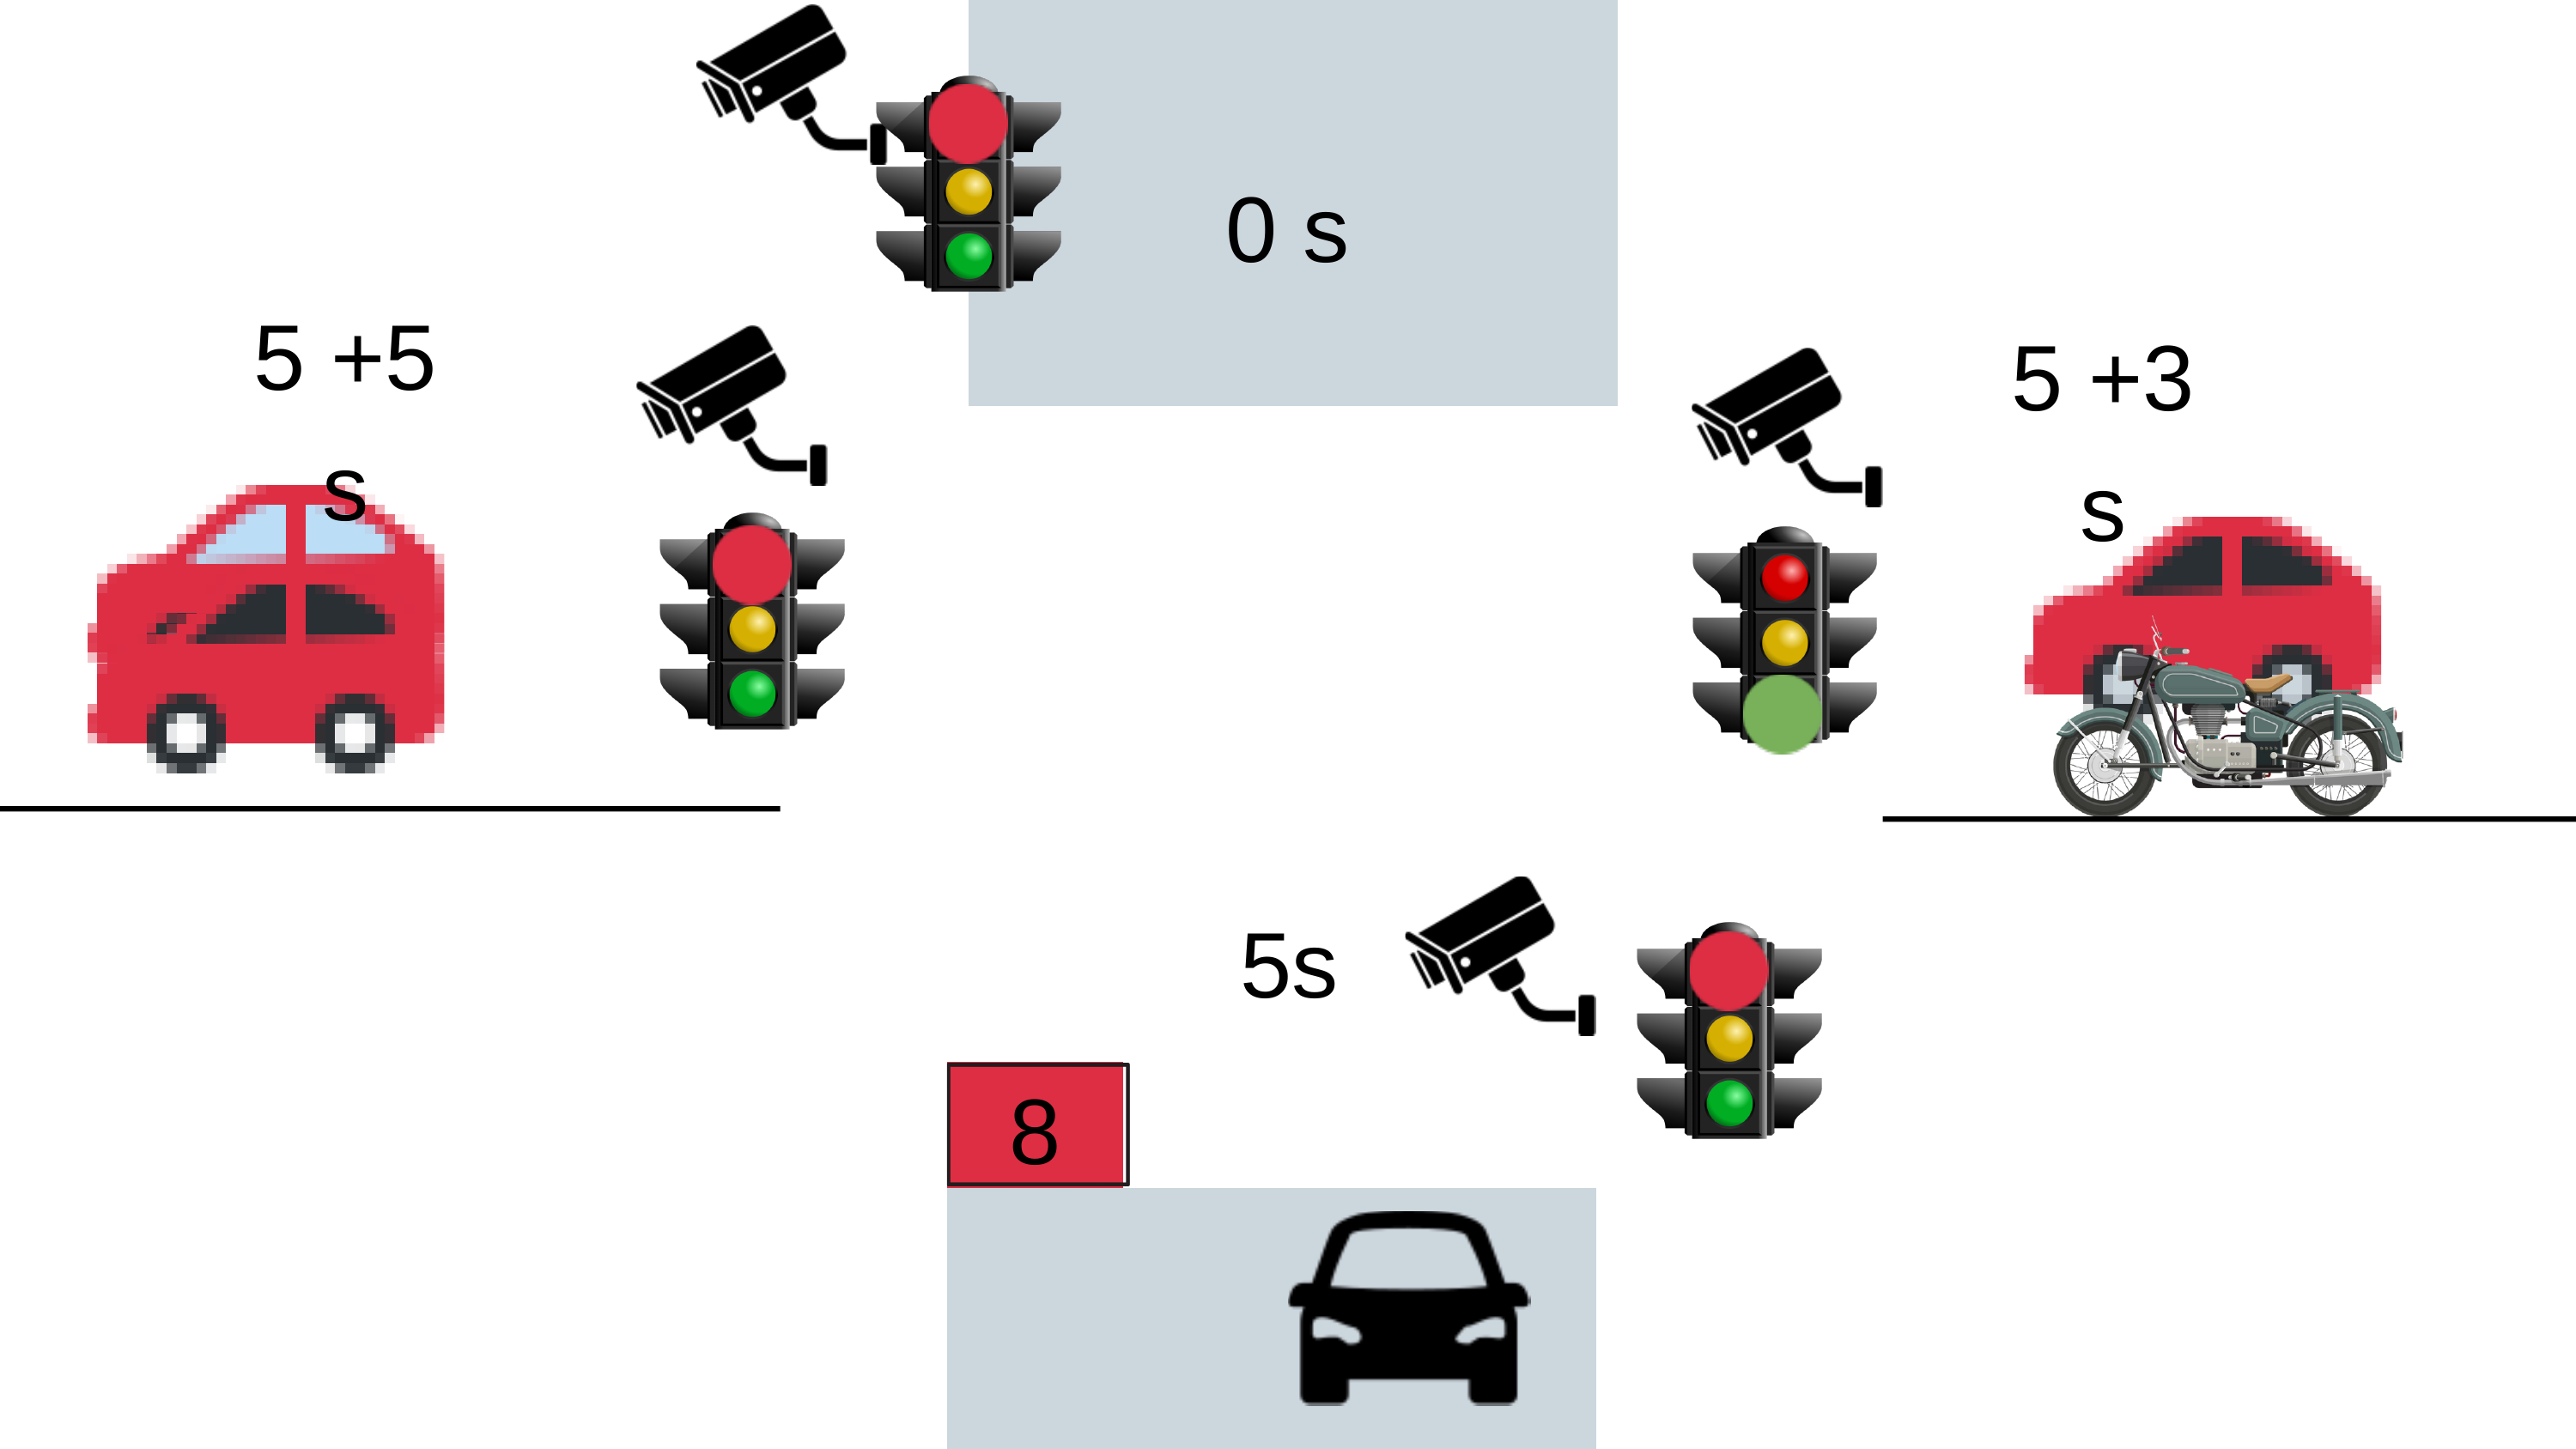

0 s
5 +5 s
5 +3 s

 5s

 8